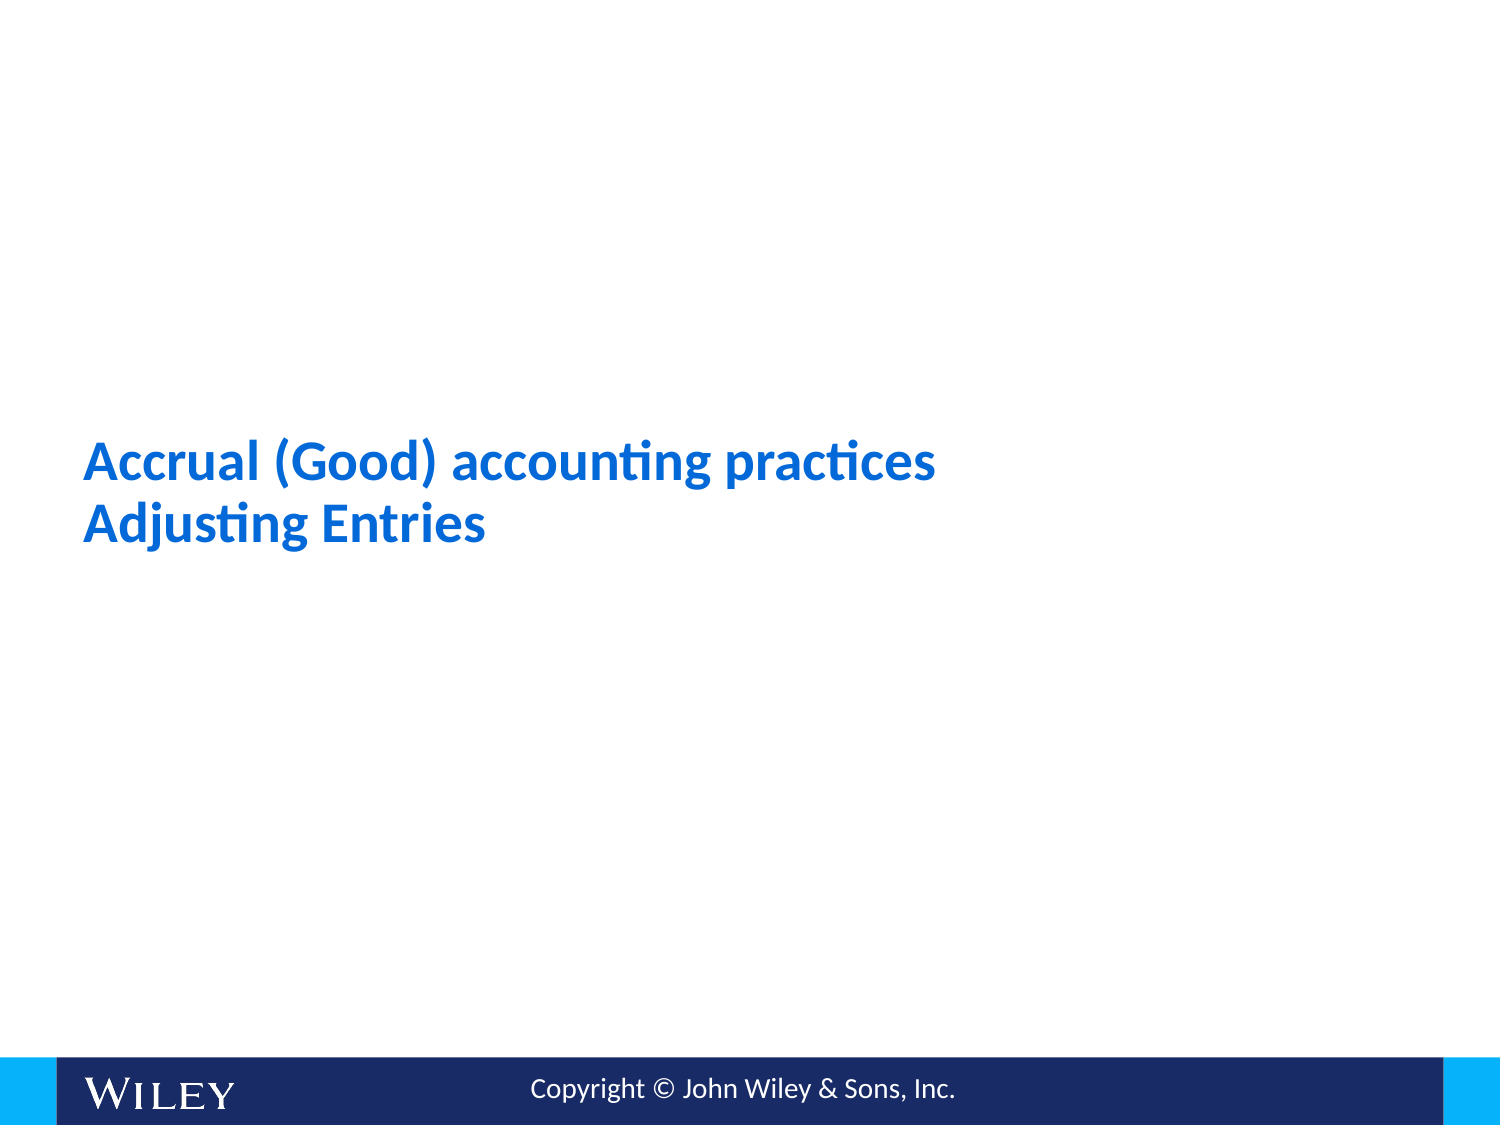

# Accrual (Good) accounting practices Adjusting Entries